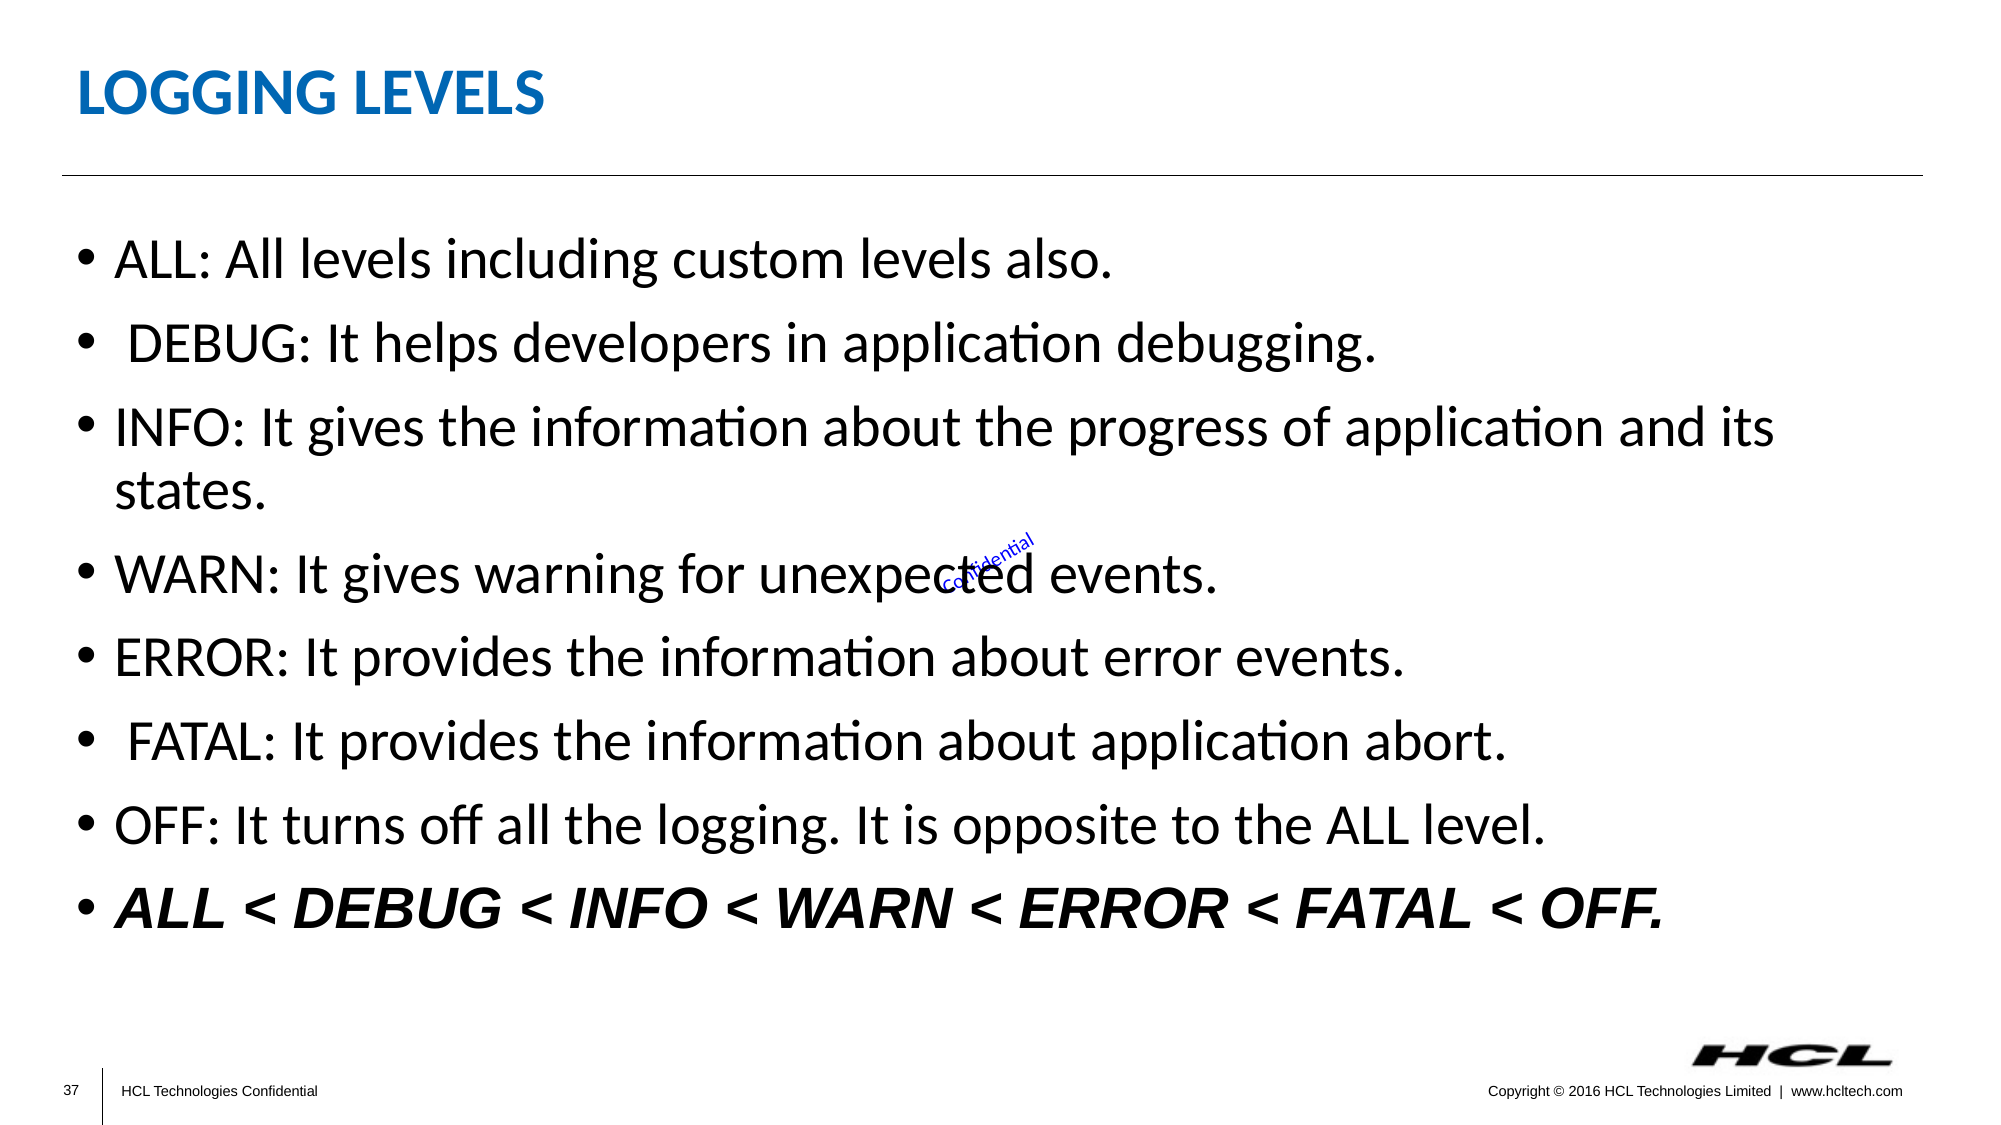

# Logging levels
ALL: All levels including custom levels also.
 DEBUG: It helps developers in application debugging.
INFO: It gives the information about the progress of application and its states.
WARN: It gives warning for unexpected events.
ERROR: It provides the information about error events.
 FATAL: It provides the information about application abort.
OFF: It turns off all the logging. It is opposite to the ALL level.
ALL < DEBUG < INFO < WARN < ERROR < FATAL < OFF.